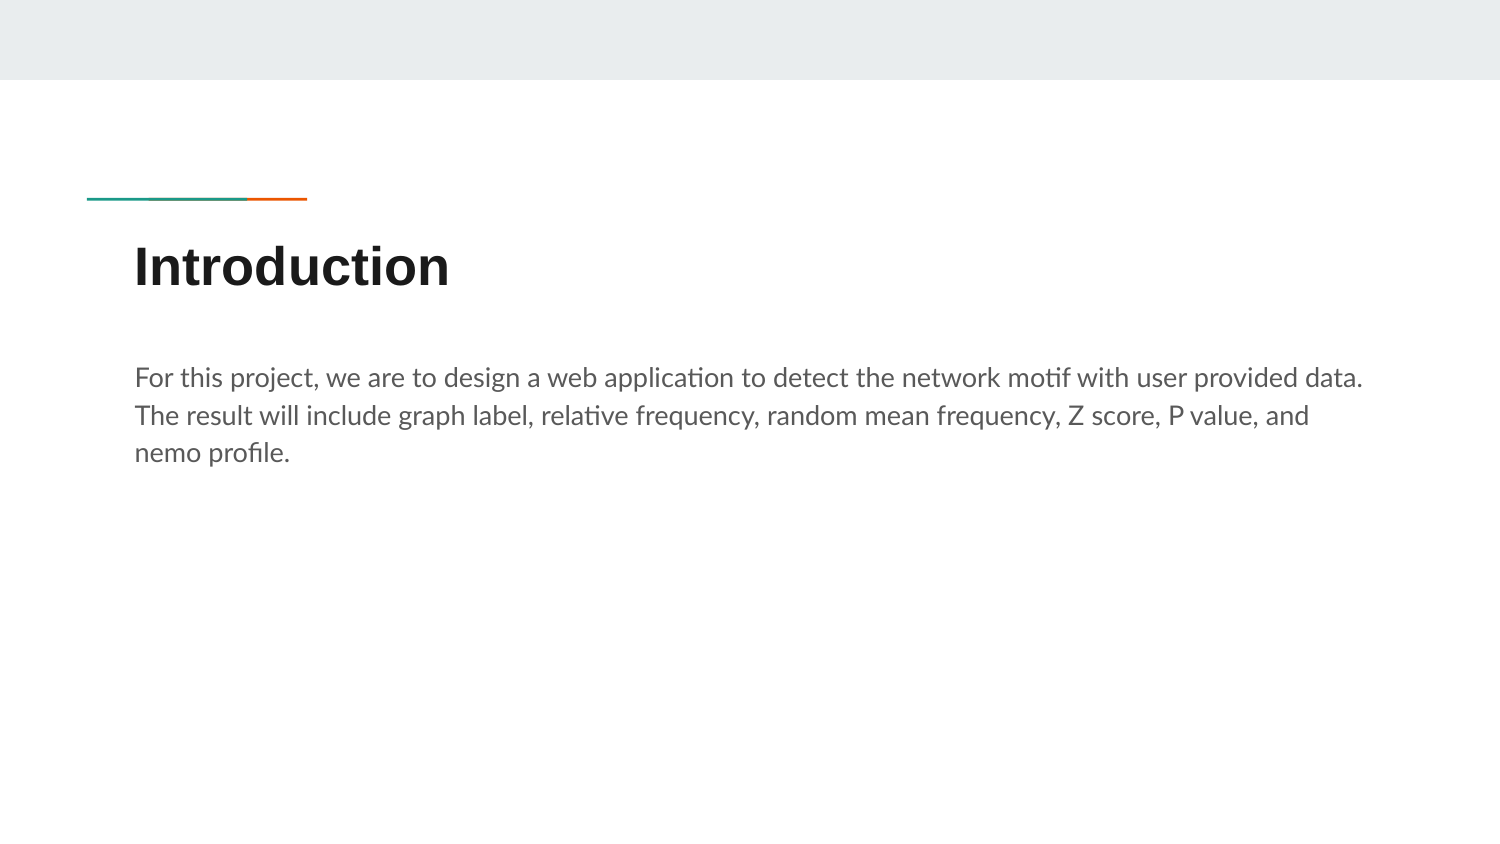

# Introduction
For this project, we are to design a web application to detect the network motif with user provided data. The result will include graph label, relative frequency, random mean frequency, Z score, P value, and nemo profile.